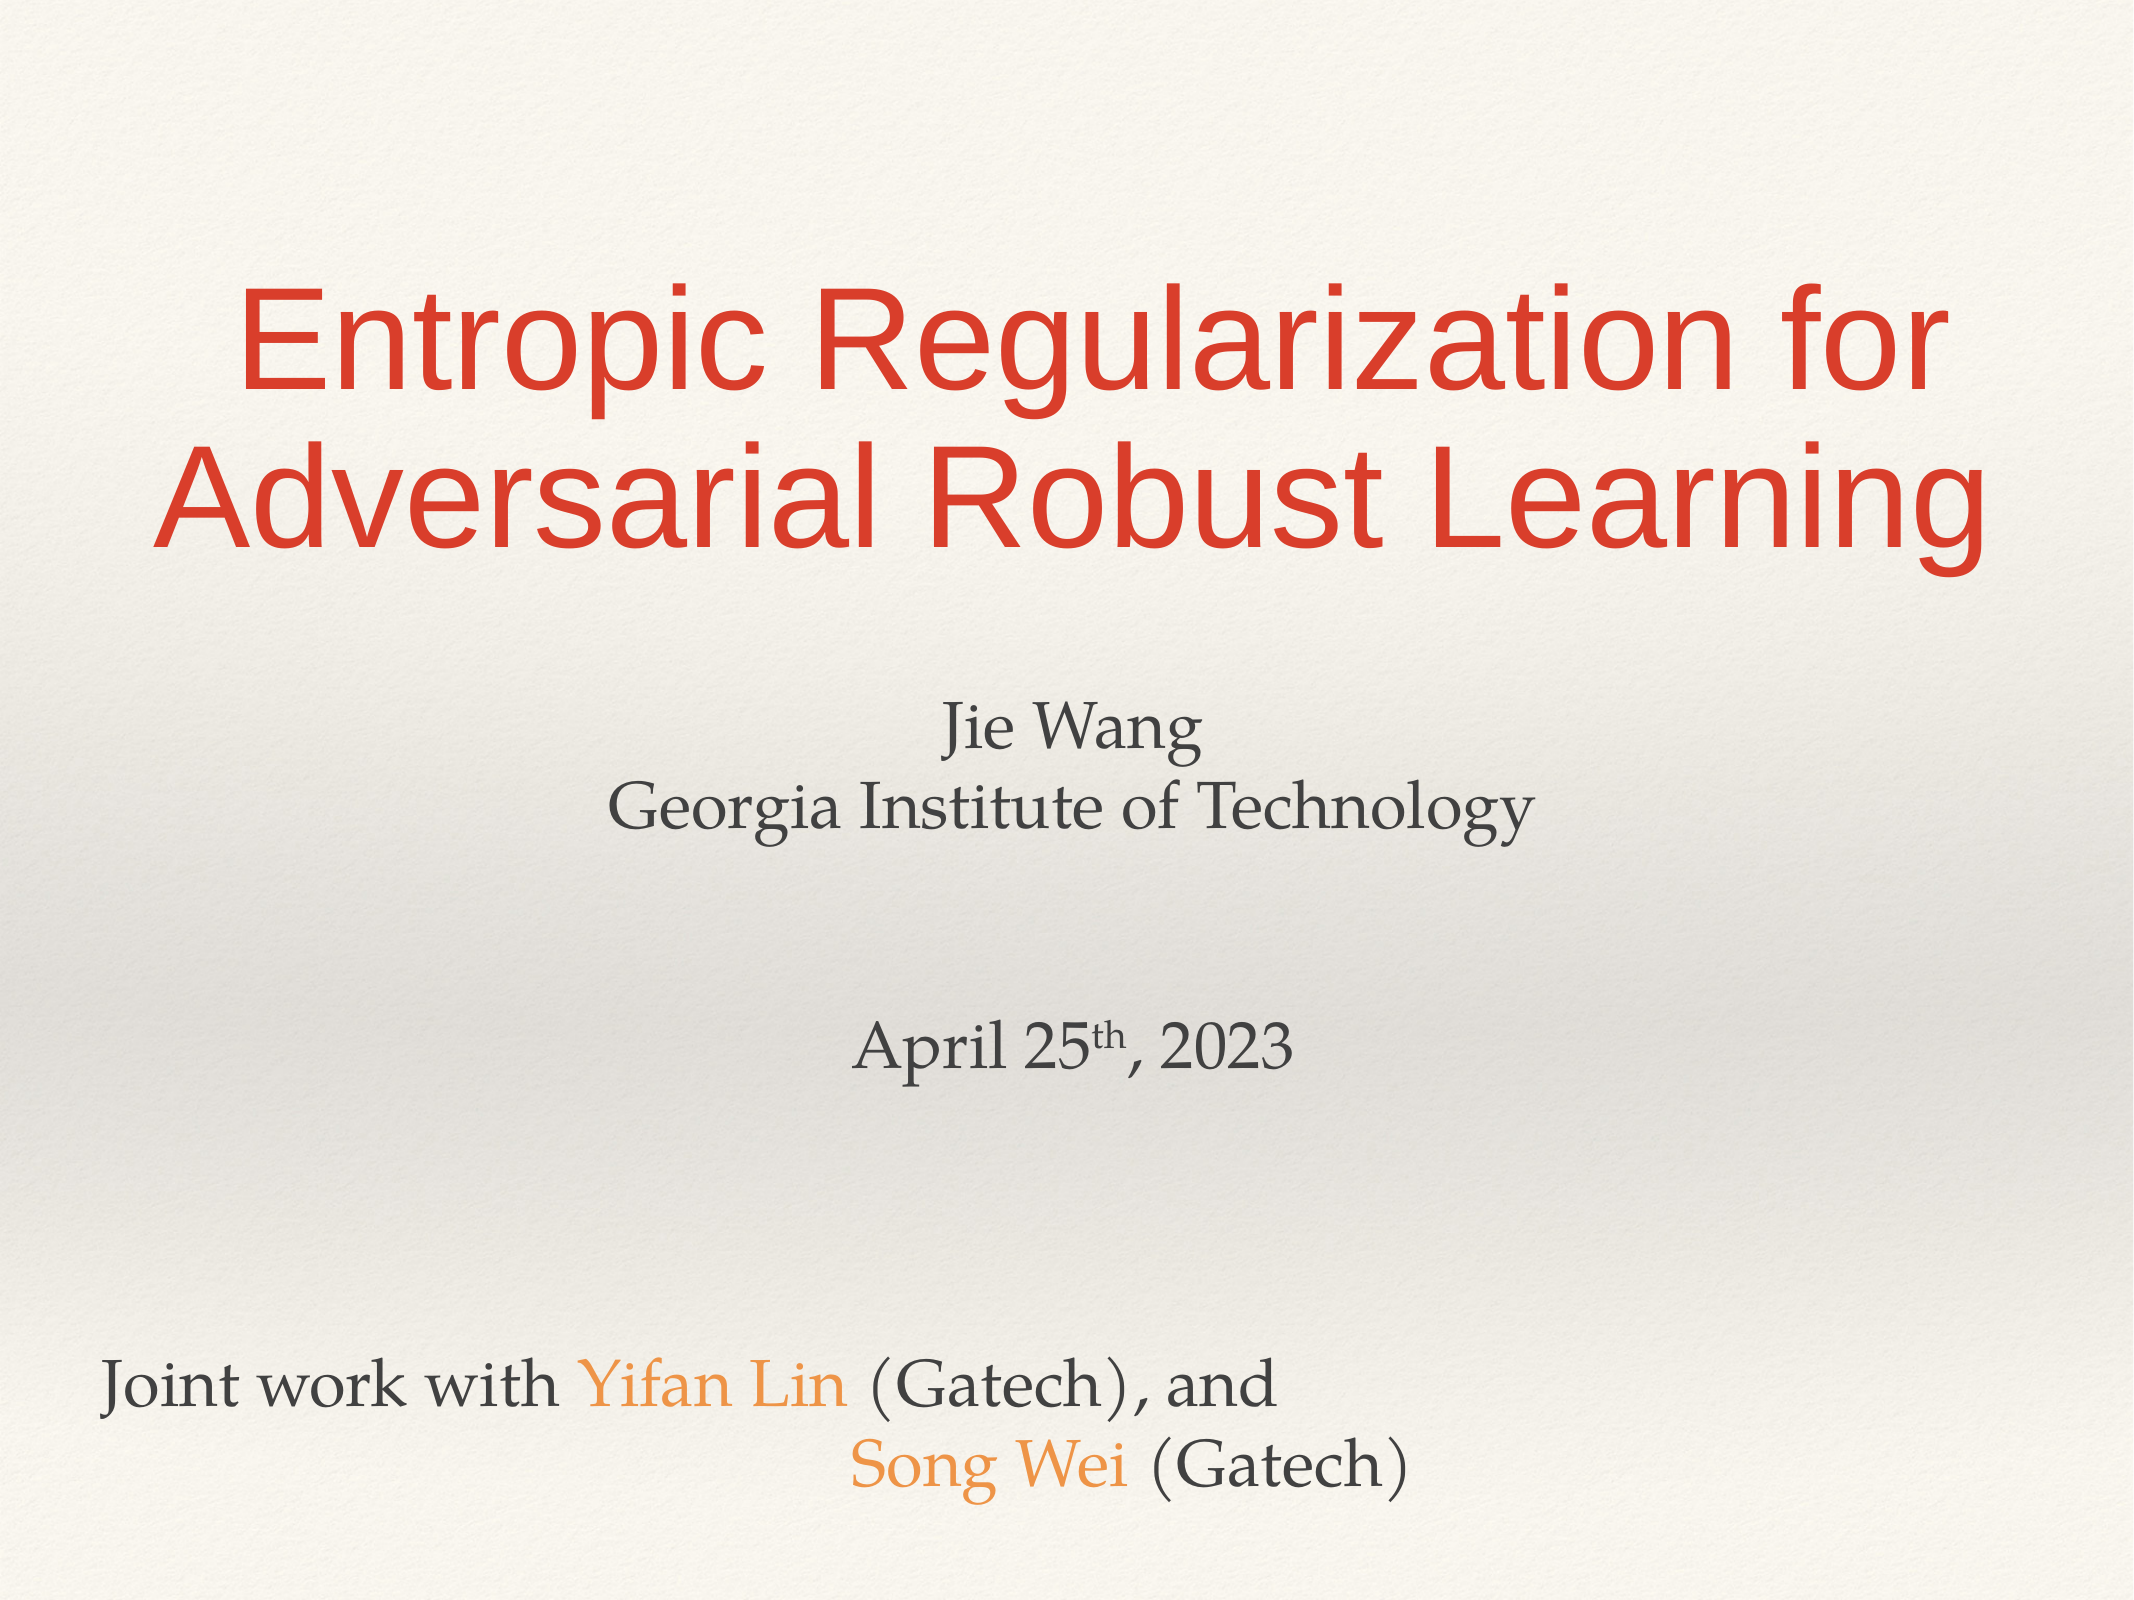

# Entropic Regularization for Adversarial Robust Learning
Jie Wang
Georgia Institute of Technology

April 25th, 2023

Joint work with Yifan Lin (Gatech), and
					Song Wei (Gatech)